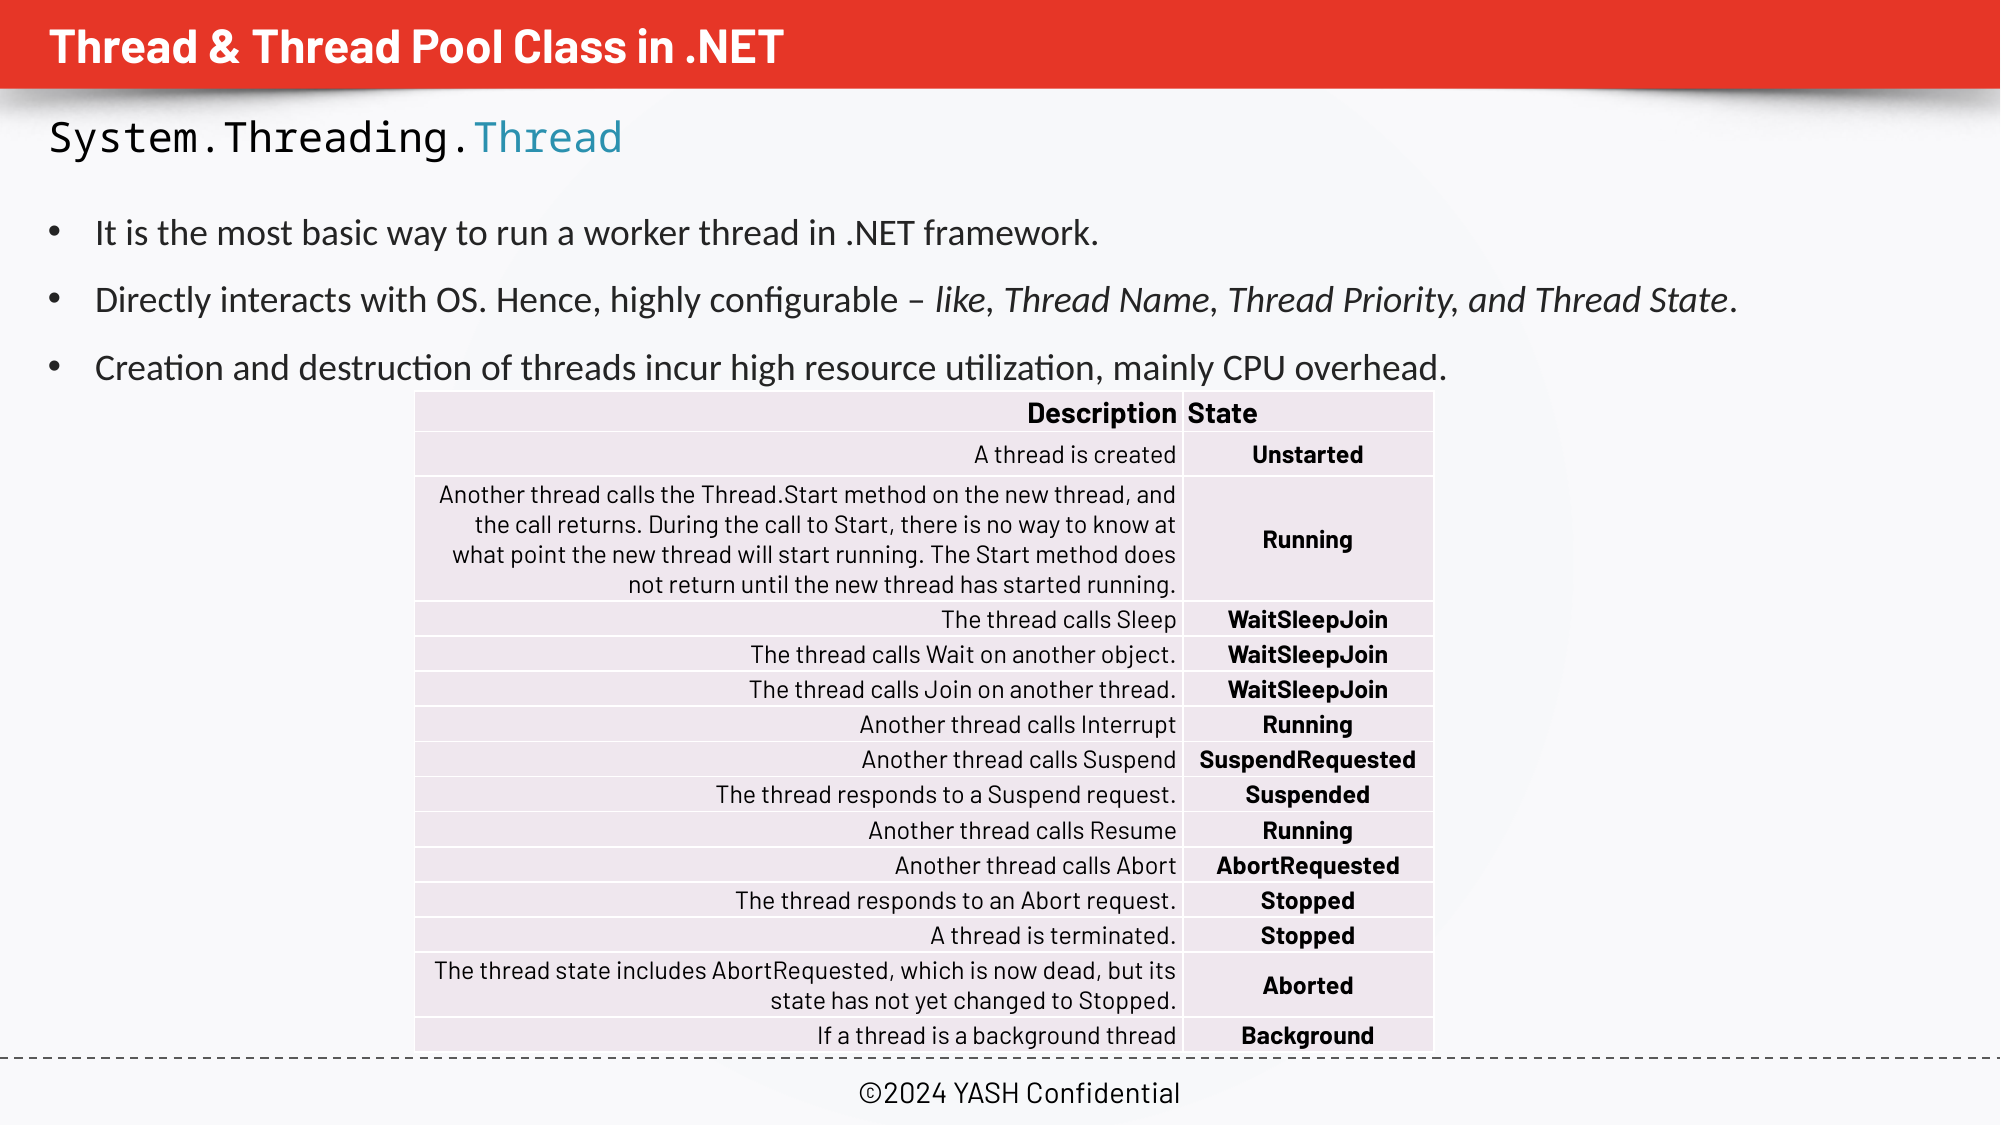

# Thread & Thread Pool Class in .NET
System.Threading.Thread

It is the most basic way to run a worker thread in .NET framework.
Directly interacts with OS. Hence, highly configurable – like, Thread Name, Thread Priority, and Thread State.
Creation and destruction of threads incur high resource utilization, mainly CPU overhead.
| Description | State |
| --- | --- |
| A thread is created | Unstarted |
| Another thread calls the Thread.Start method on the new thread, and the call returns. During the call to Start, there is no way to know at what point the new thread will start running. The Start method does not return until the new thread has started running. | Running |
| The thread calls Sleep | WaitSleepJoin |
| The thread calls Wait on another object. | WaitSleepJoin |
| The thread calls Join on another thread. | WaitSleepJoin |
| Another thread calls Interrupt | Running |
| Another thread calls Suspend | SuspendRequested |
| The thread responds to a Suspend request. | Suspended |
| Another thread calls Resume | Running |
| Another thread calls Abort | AbortRequested |
| The thread responds to an Abort request. | Stopped |
| A thread is terminated. | Stopped |
| The thread state includes AbortRequested, which is now dead, but its state has not yet changed to Stopped. | Aborted |
| If a thread is a background thread | Background |